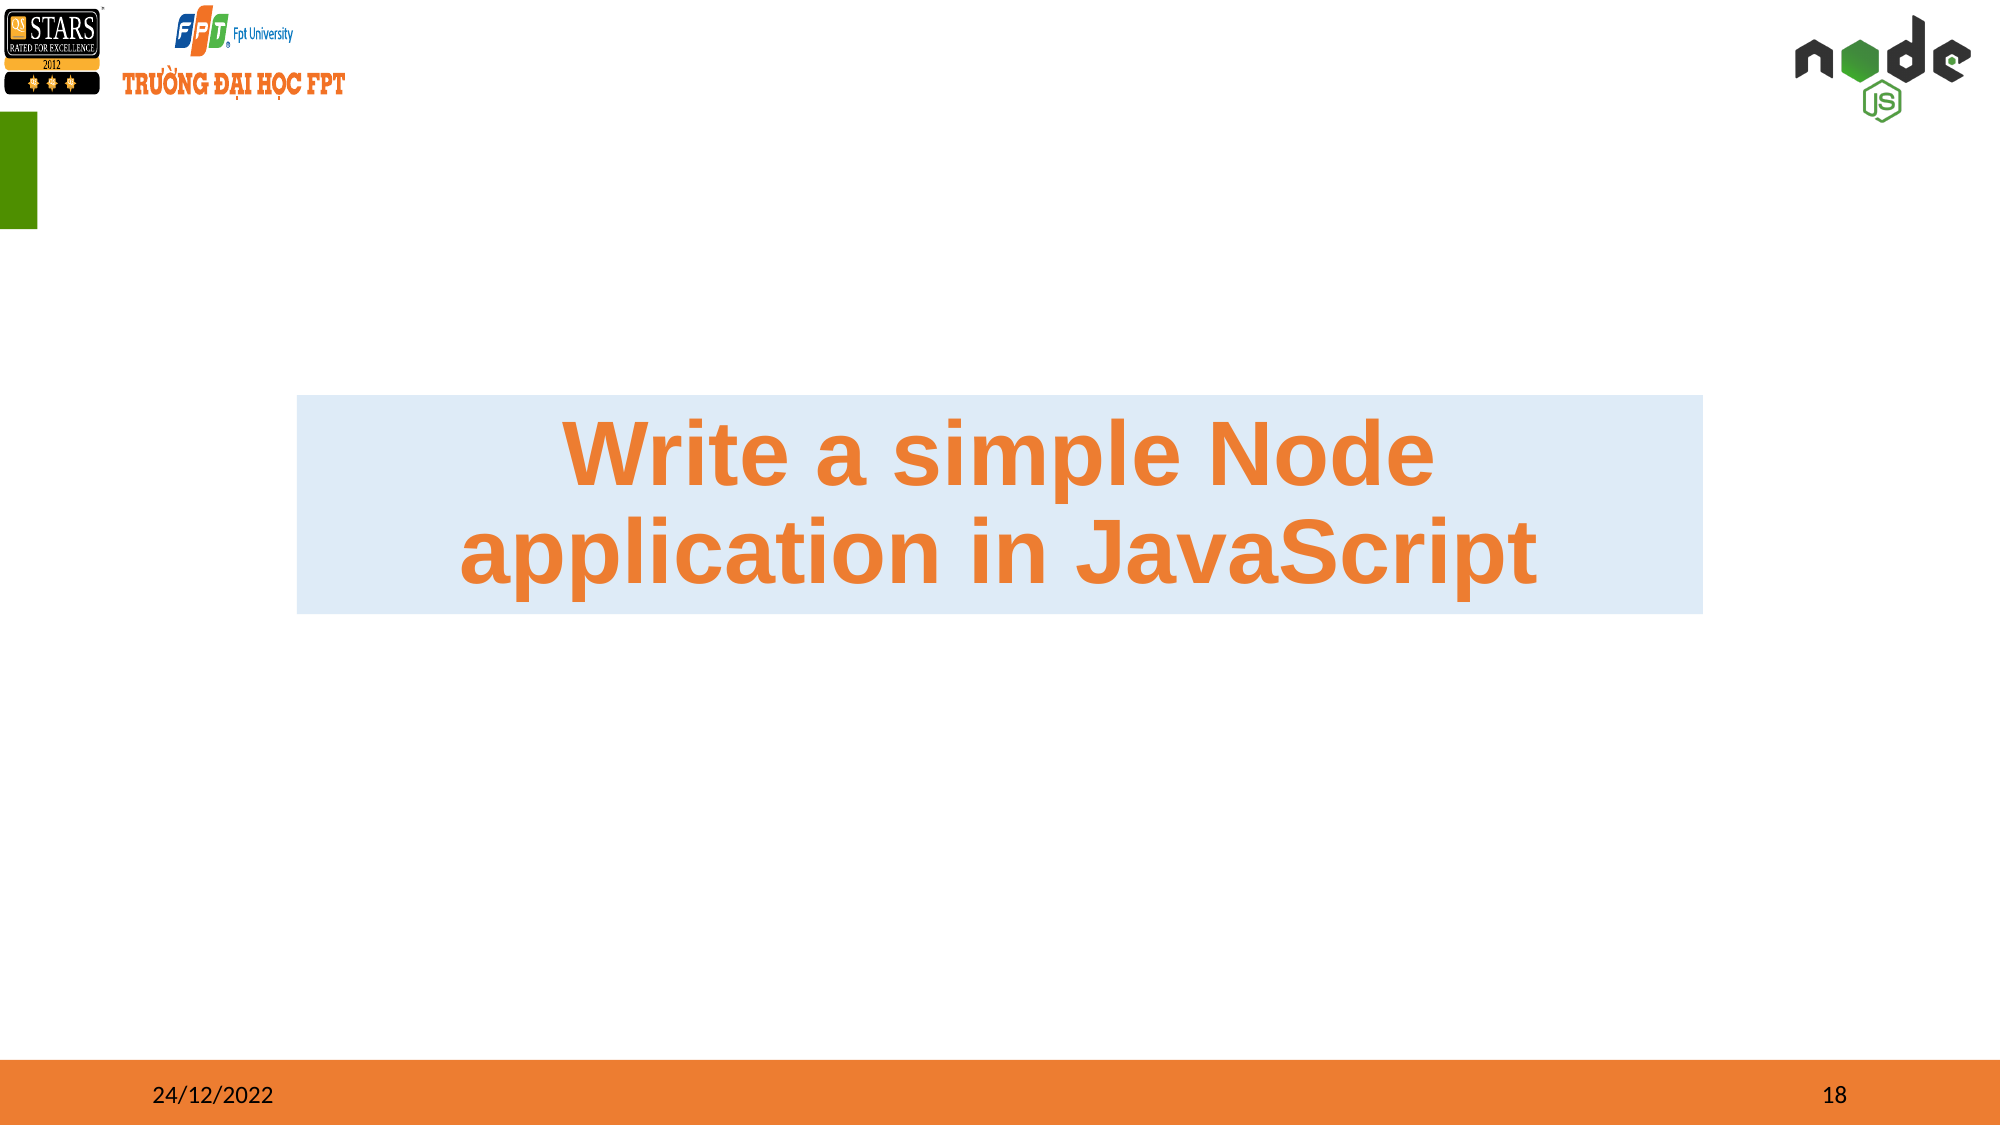

Write a simple Node application in JavaScript
24/12/2022
18